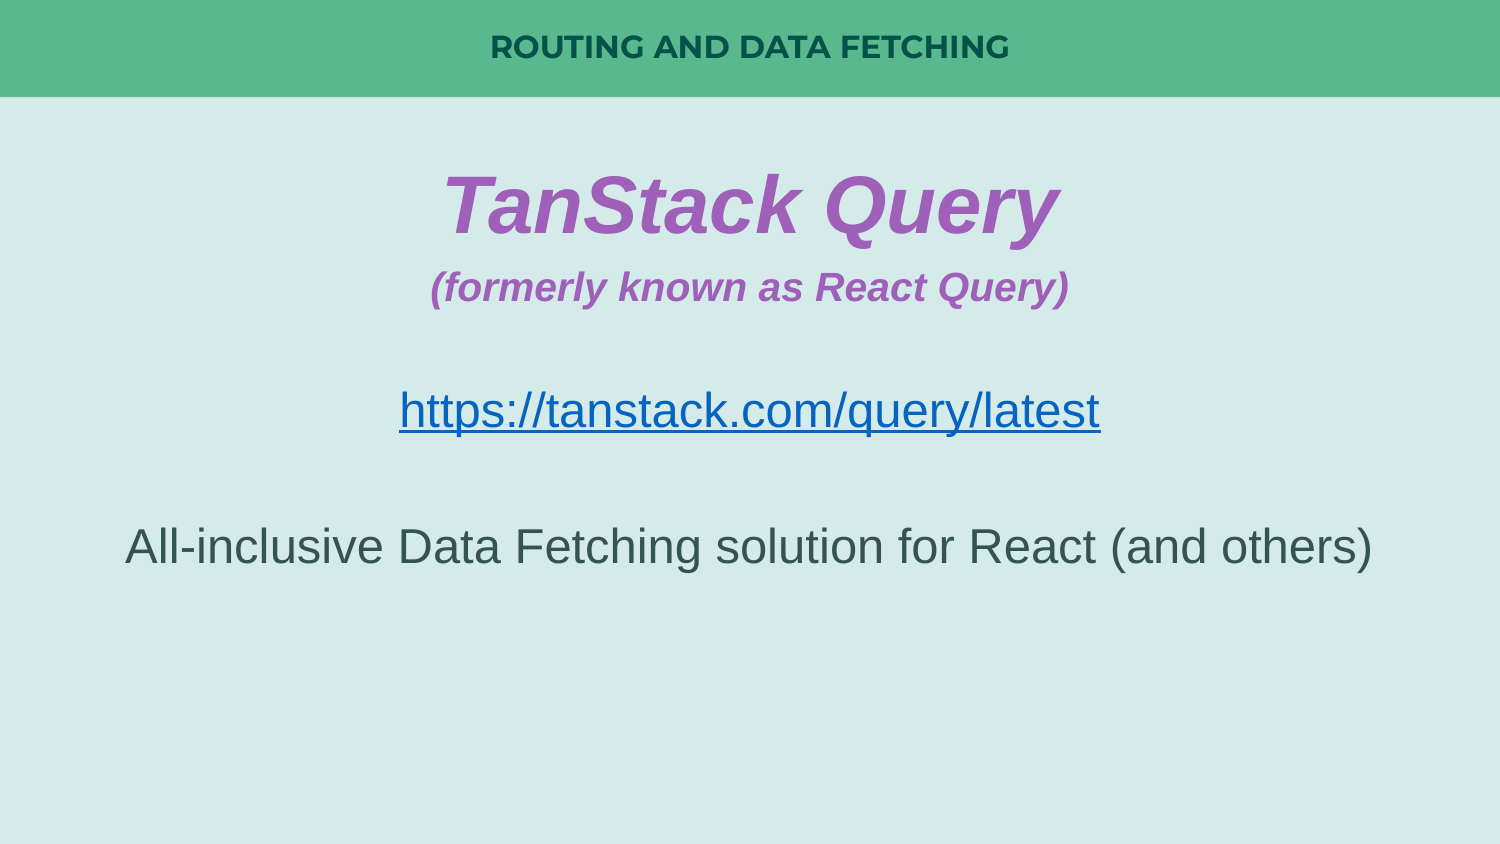

# Routing and Data Fetching
TanStack Query
(formerly known as React Query)

https://tanstack.com/query/latest

All-inclusive Data Fetching solution for React (and others)